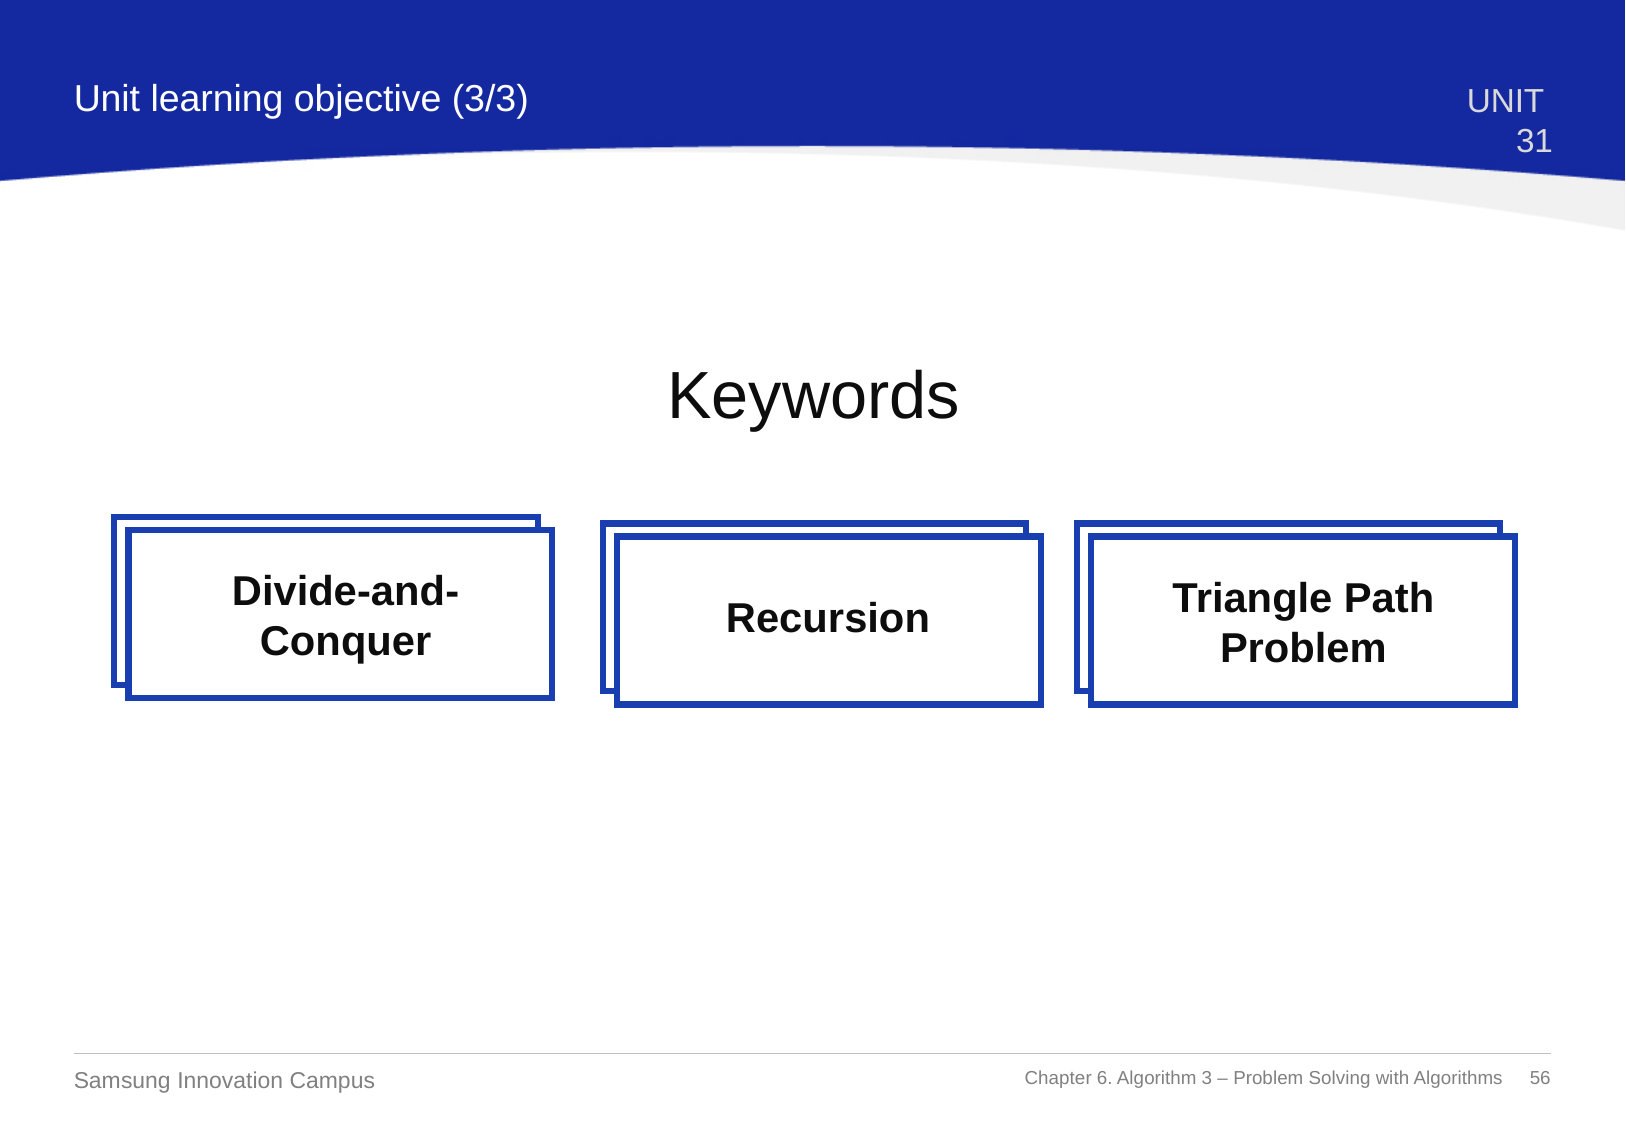

Unit learning objective (3/3)
UNIT  31
Keywords

Divide-and-Conquer

Recursion

Triangle Path Problem